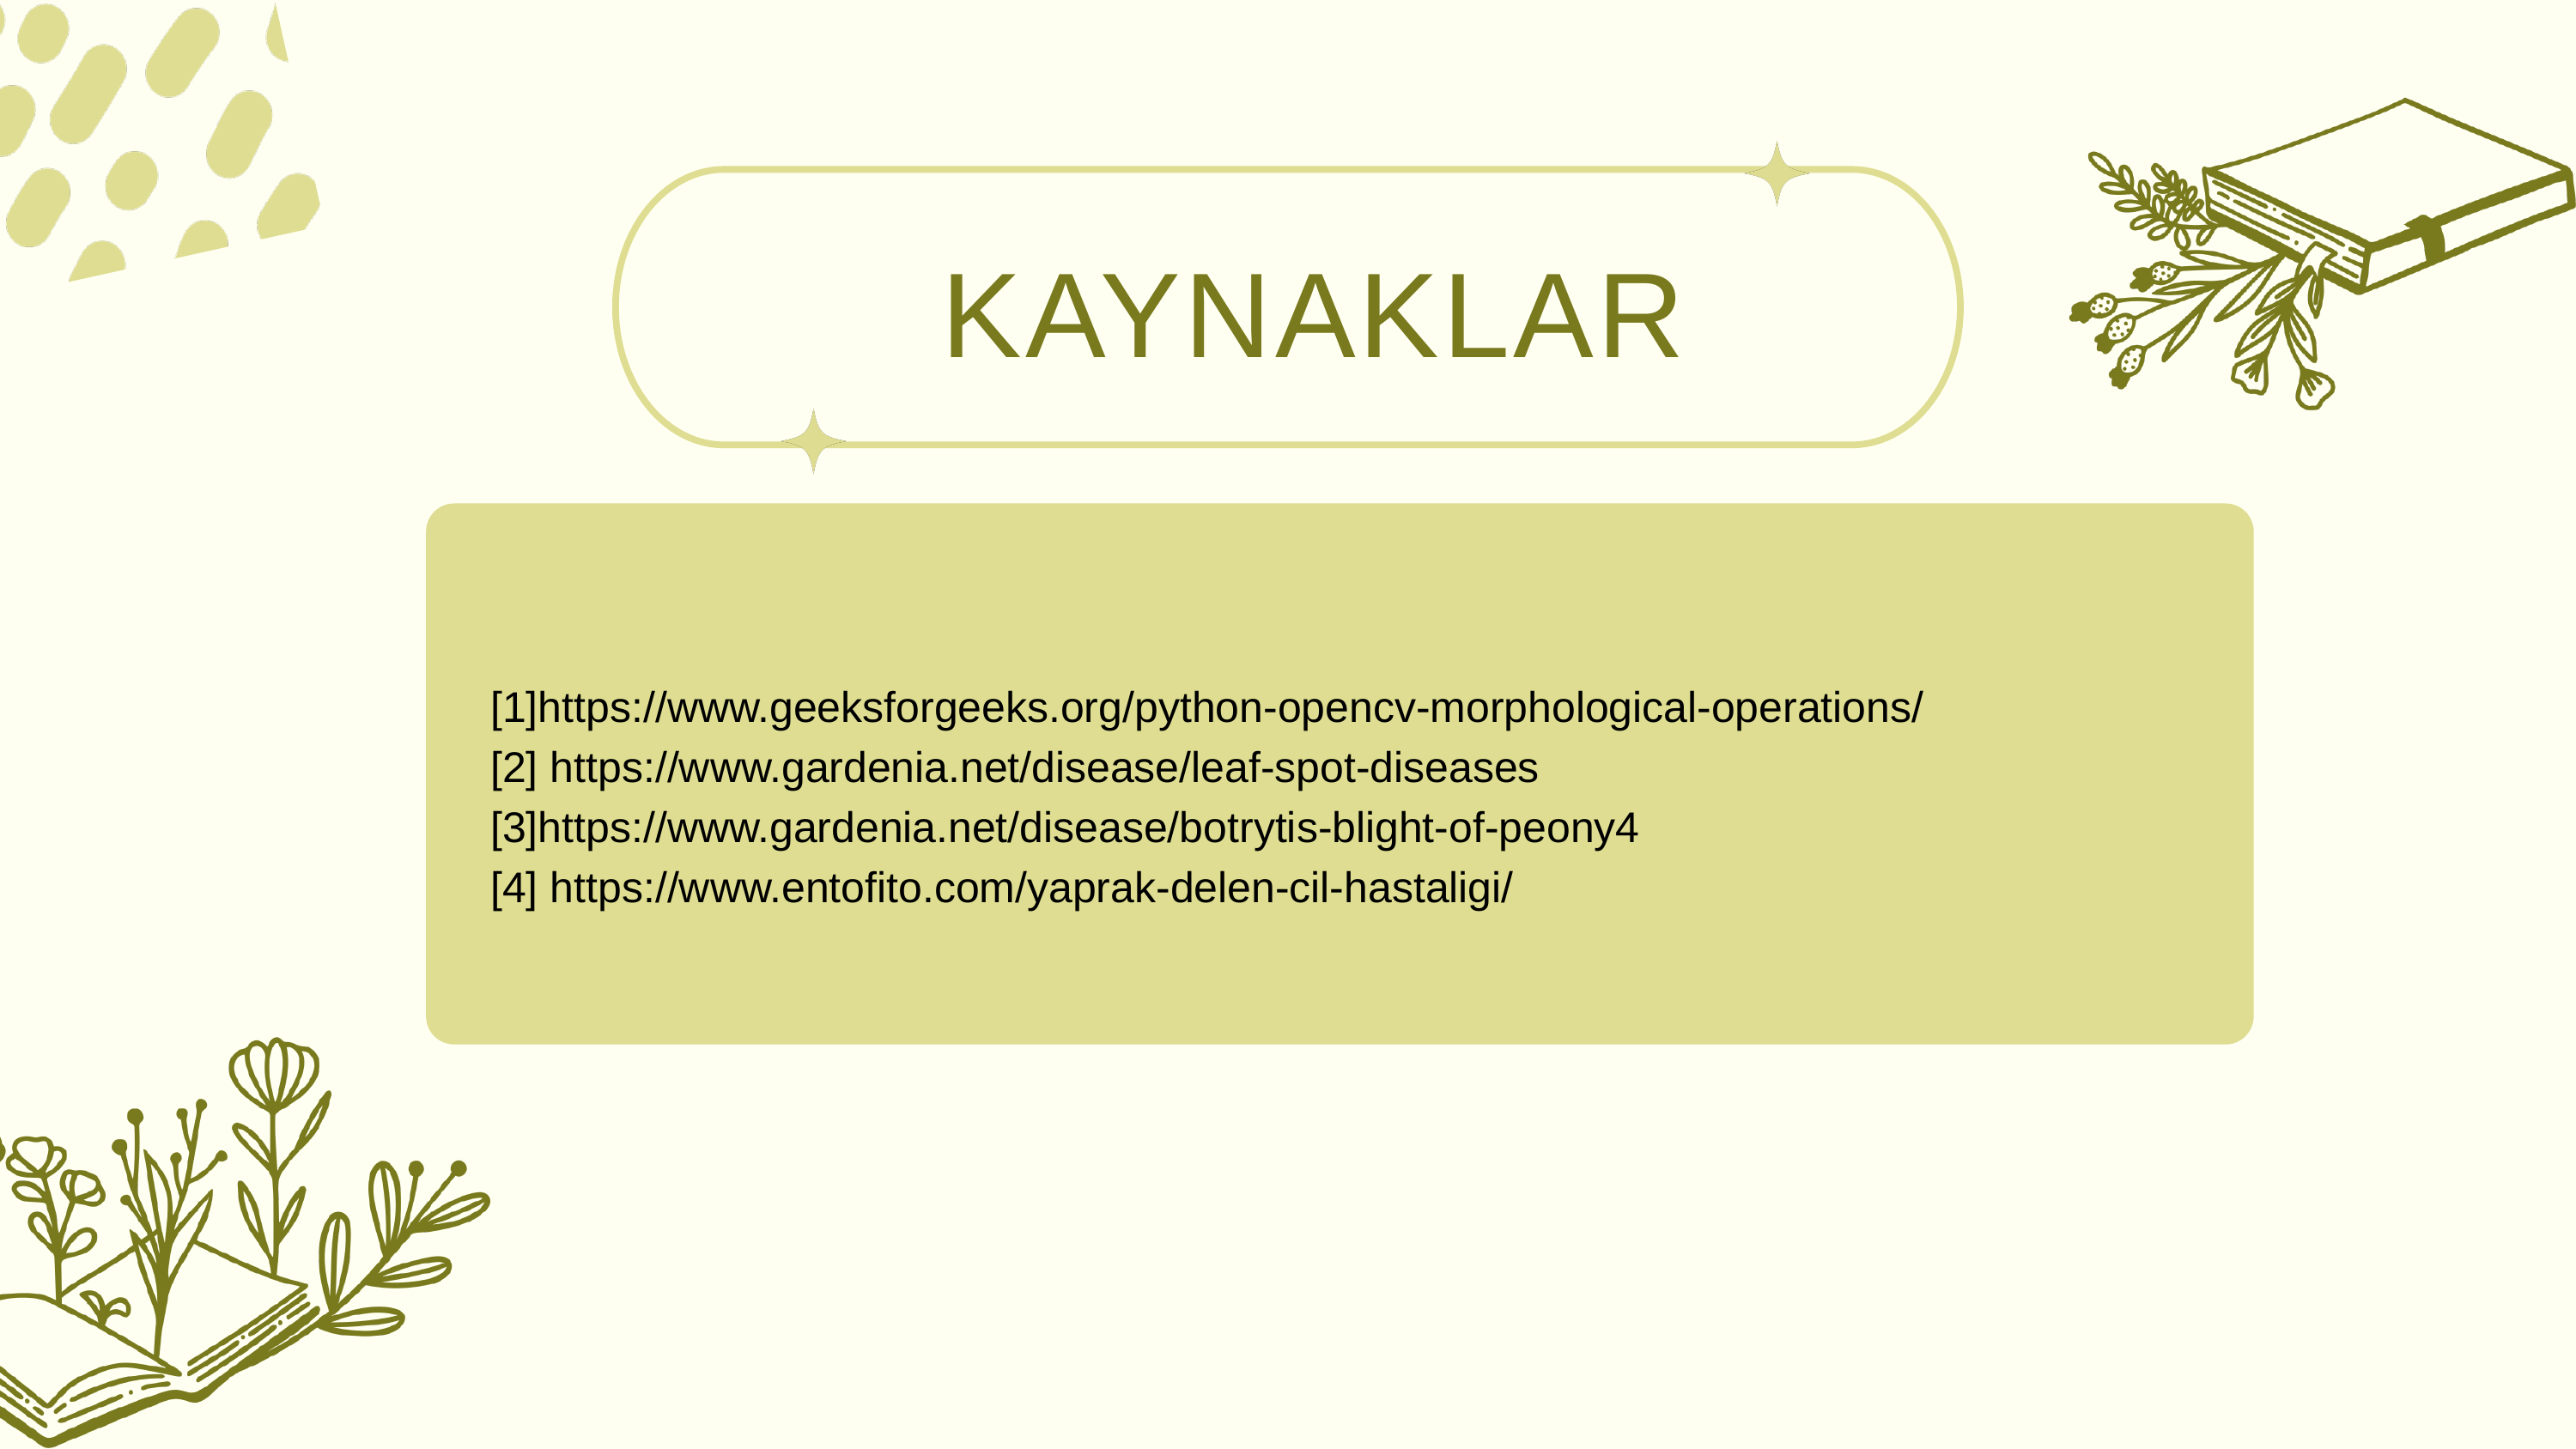

KAYNAKLAR

[1]https://www.geeksforgeeks.org/python-opencv-morphological-operations/
[2] https://www.gardenia.net/disease/leaf-spot-diseases
[3]https://www.gardenia.net/disease/botrytis-blight-of-peony4
[4] https://www.entofito.com/yaprak-delen-cil-hastaligi/